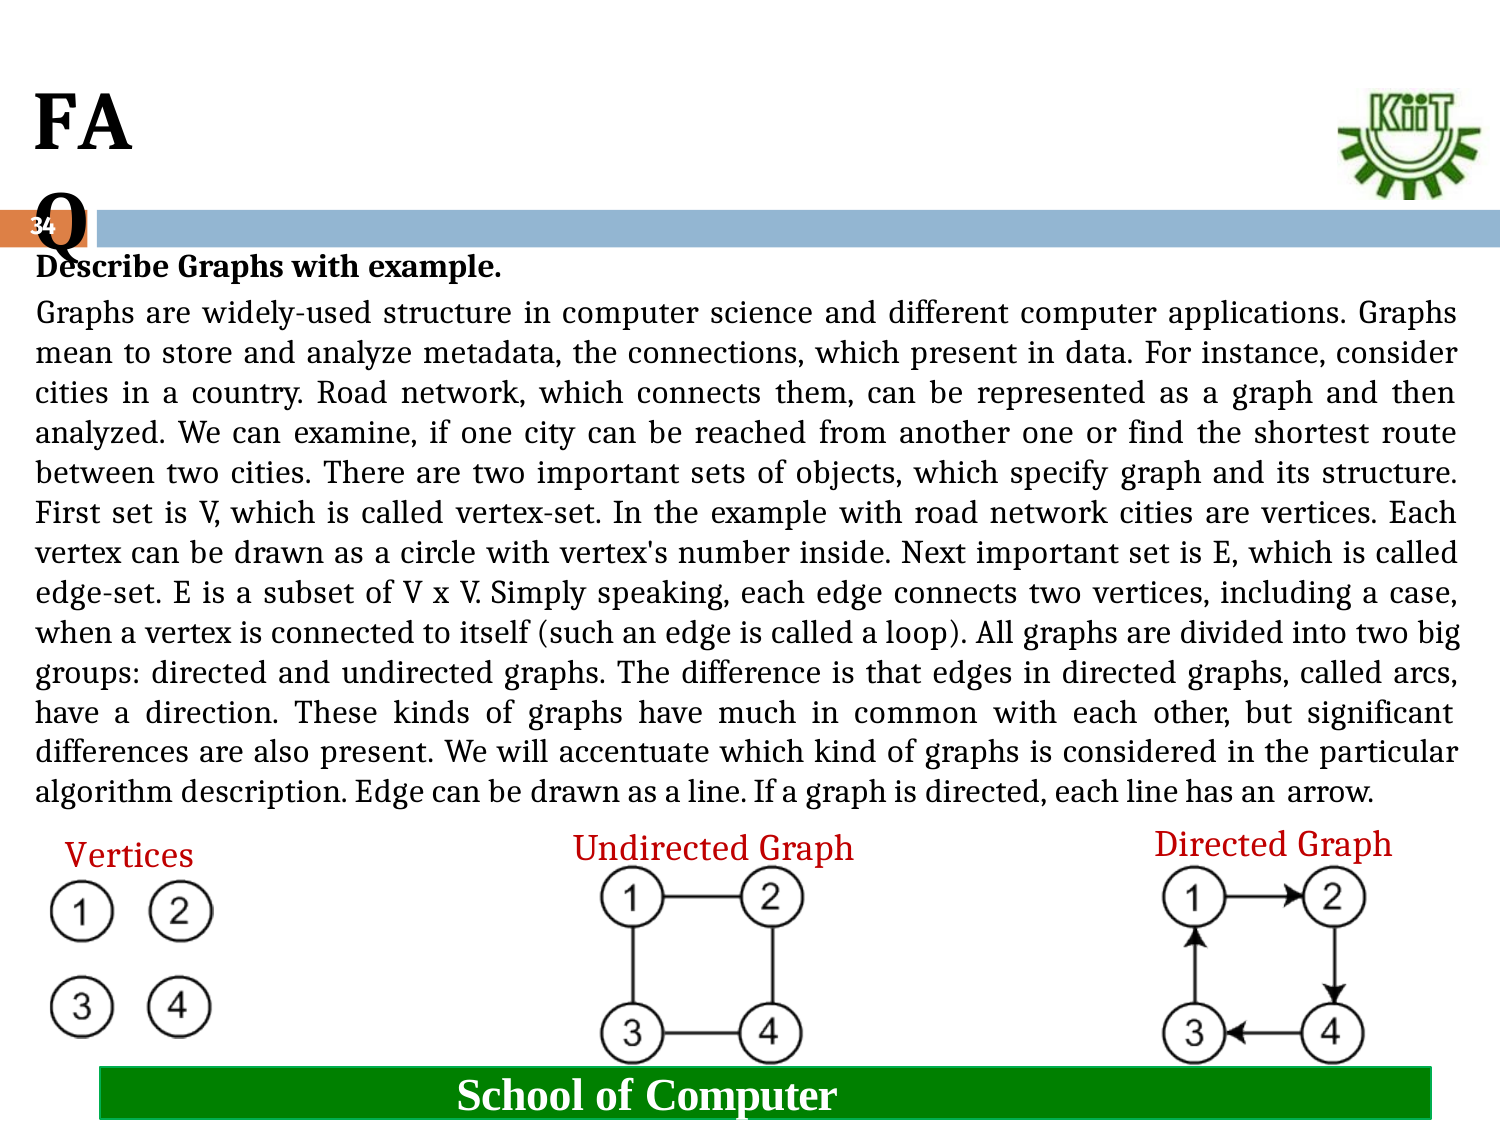

# FAQ

34
Describe Graphs with example.
Graphs are widely-used structure in computer science and different computer applications. Graphs  mean to store and analyze metadata, the connections, which present in data. For instance, consider  cities in a country. Road network, which connects them, can be represented as a graph and then  analyzed. We can examine, if one city can be reached from another one or find the shortest route  between two cities. There are two important sets of objects, which specify graph and its structure.  First set is V, which is called vertex-set. In the example with road network cities are vertices. Each  vertex can be drawn as a circle with vertex's number inside. Next important set is E, which is called  edge-set. E is a subset of V x V. Simply speaking, each edge connects two vertices, including a case,  when a vertex is connected to itself (such an edge is called a loop). All graphs are divided into two big  groups: directed and undirected graphs. The difference is that edges in directed graphs, called arcs,  have a direction. These kinds of graphs have much in common with each other, but significant  differences are also present. We will accentuate which kind of graphs is considered in the particular  algorithm description. Edge can be drawn as a line. If a graph is directed, each line has an arrow.
Directed Graph
Undirected Graph
Vertices

School of Computer Engineering